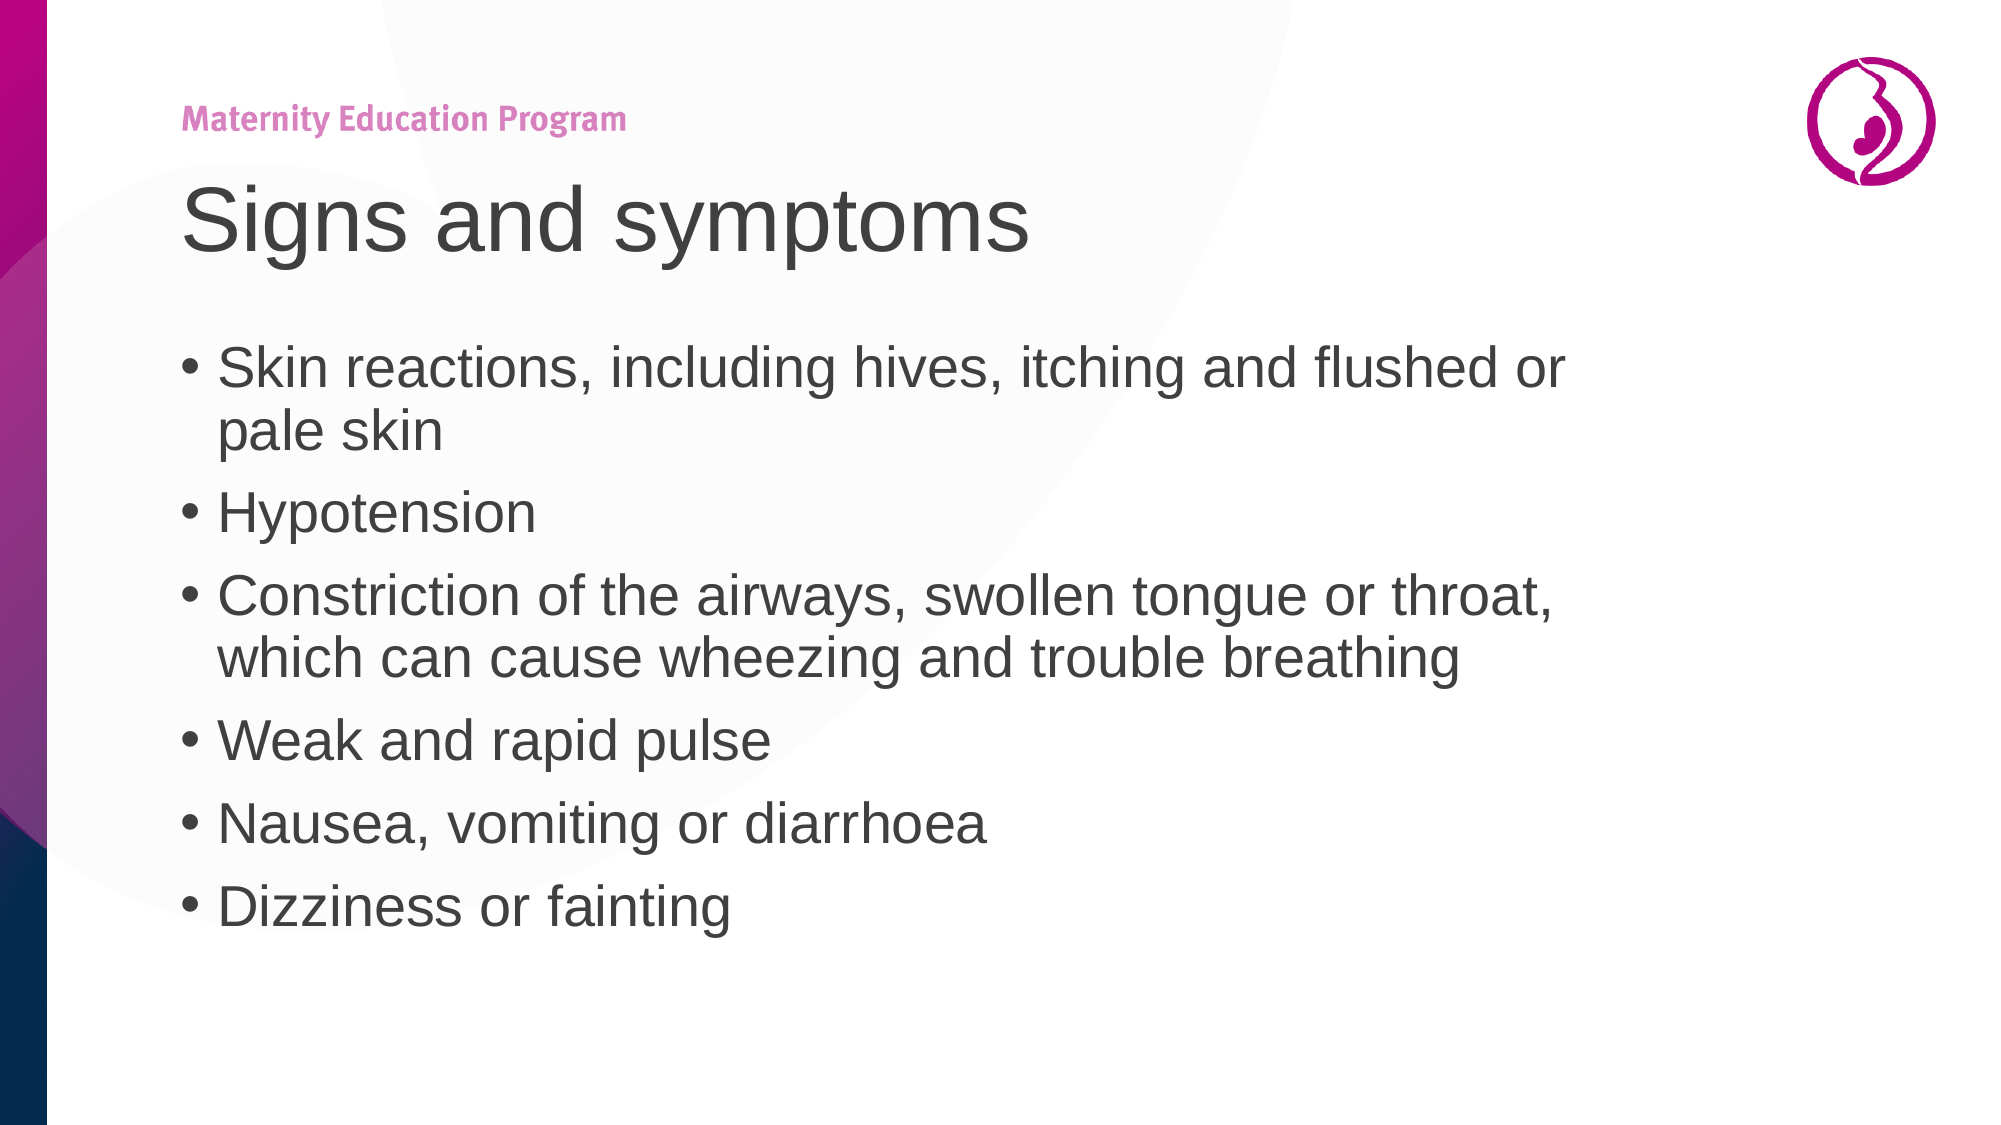

# Signs and symptoms
Skin reactions, including hives, itching and flushed or pale skin
Hypotension
Constriction of the airways, swollen tongue or throat, which can cause wheezing and trouble breathing
Weak and rapid pulse
Nausea, vomiting or diarrhoea
Dizziness or fainting